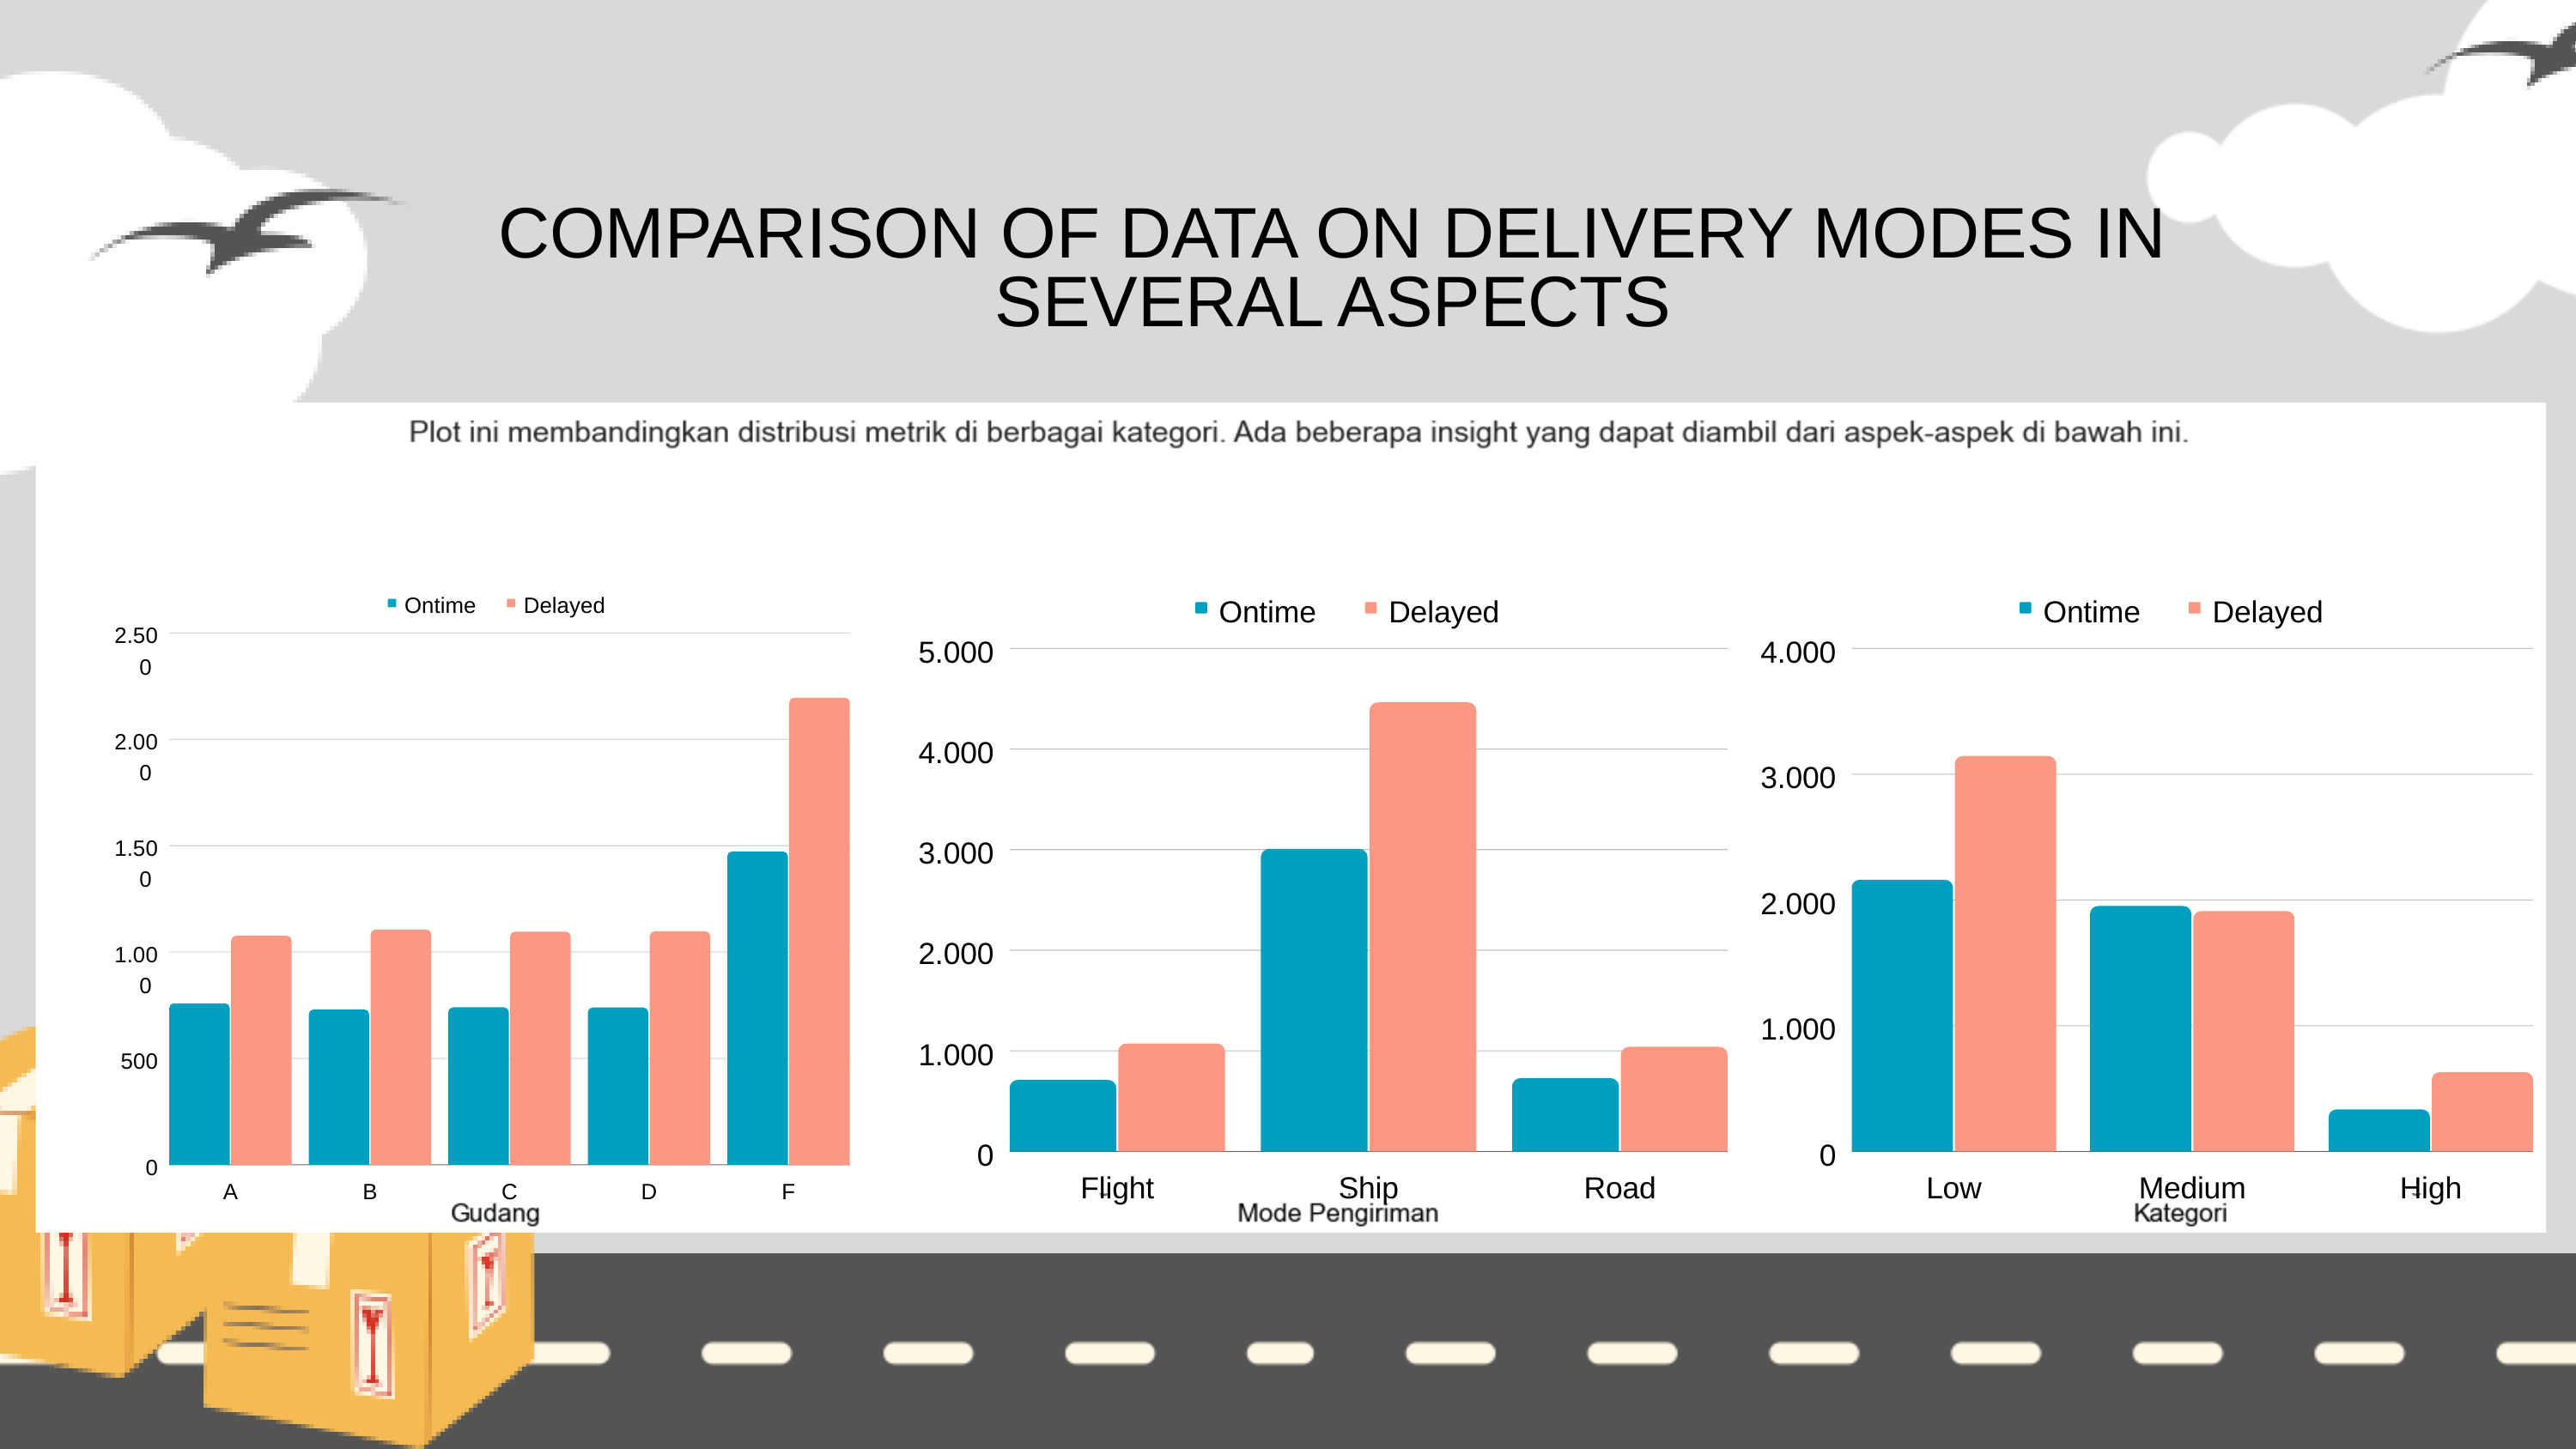

COMPARISON OF DATA ON DELIVERY MODES IN SEVERAL ASPECTS

Ontime
Delayed

2.500

2.000
1.500
1.000
500
0
A
B
C
D
F
Ontime
Delayed

5.000

4.000
3.000
2.000
1.000
0
Flight
Ship
Road
Ontime
Delayed

4.000

3.000

2.000
1.000
0
Low
Medium
High